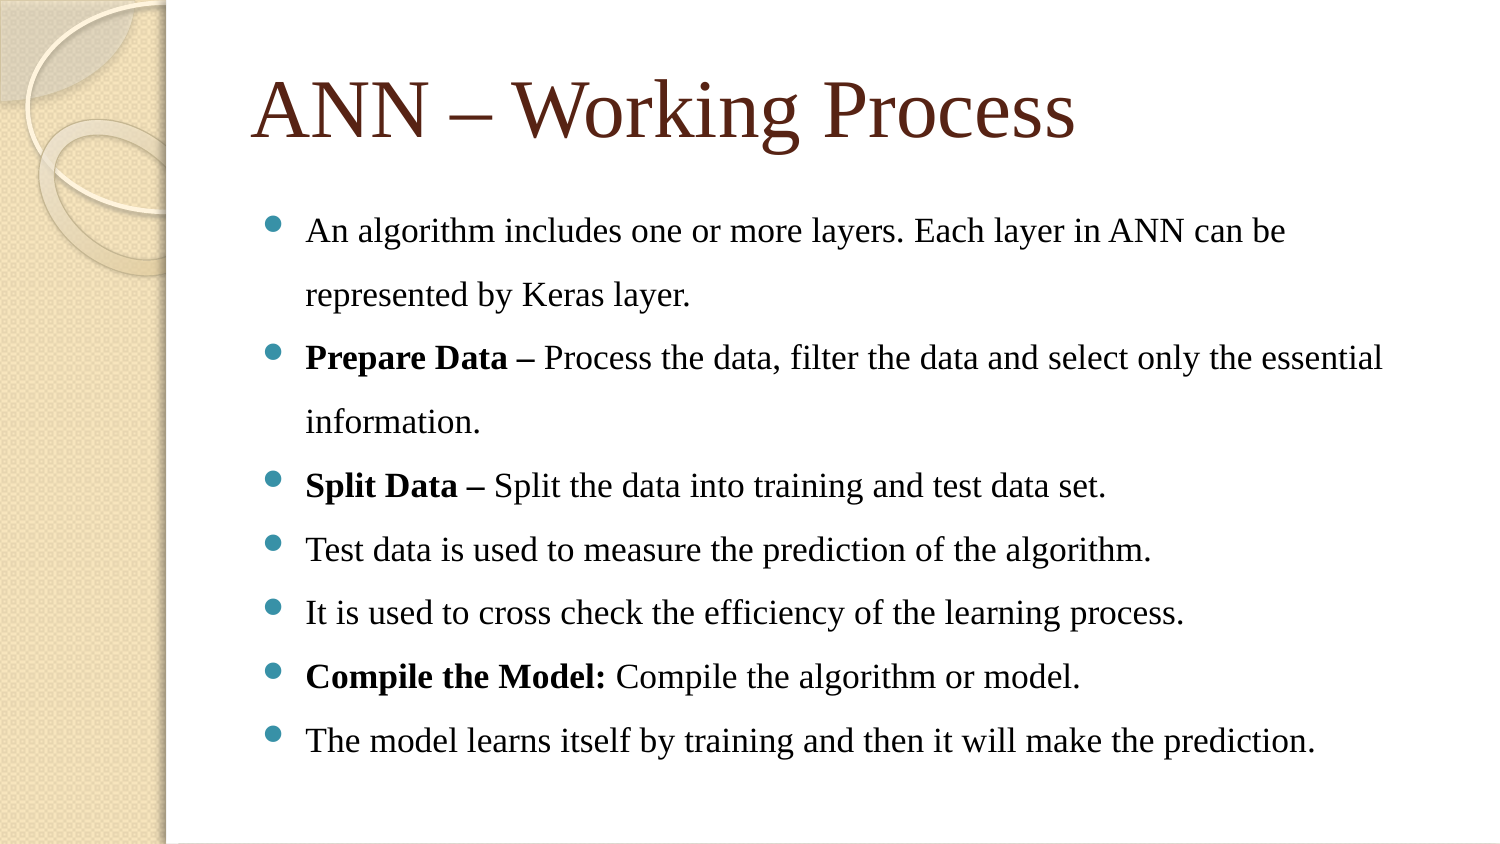

# ANN – Working Process
An algorithm includes one or more layers. Each layer in ANN can be represented by Keras layer.
Prepare Data – Process the data, filter the data and select only the essential information.
Split Data – Split the data into training and test data set.
Test data is used to measure the prediction of the algorithm.
It is used to cross check the efficiency of the learning process.
Compile the Model: Compile the algorithm or model.
The model learns itself by training and then it will make the prediction.